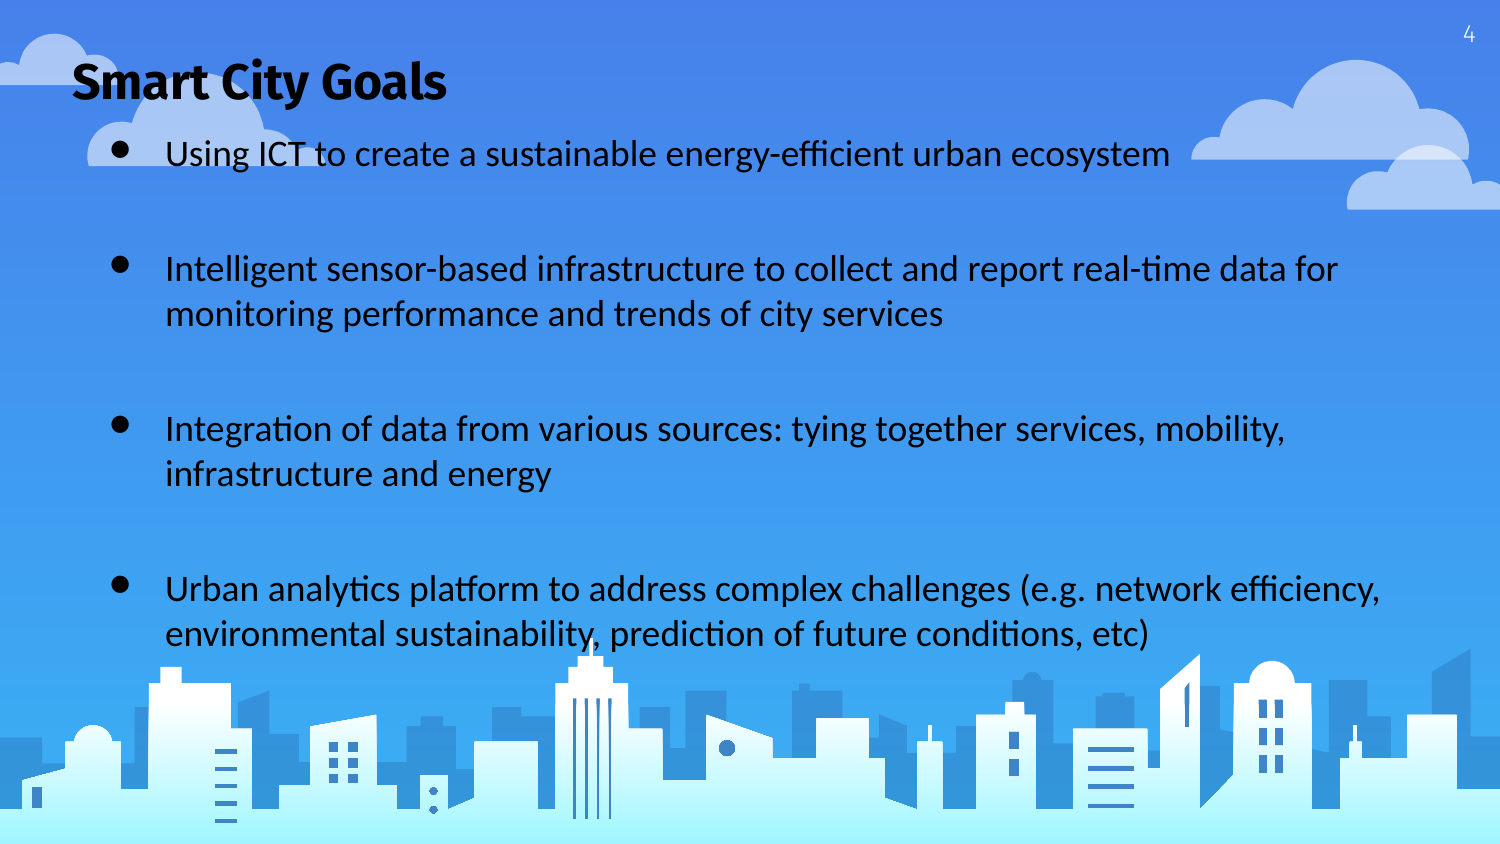

4
Smart City Goals
Using ICT to create a sustainable energy-efficient urban ecosystem

Intelligent sensor-based infrastructure to collect and report real-time data for monitoring performance and trends of city services

Integration of data from various sources: tying together services, mobility, infrastructure and energy

Urban analytics platform to address complex challenges (e.g. network efficiency, environmental sustainability, prediction of future conditions, etc)